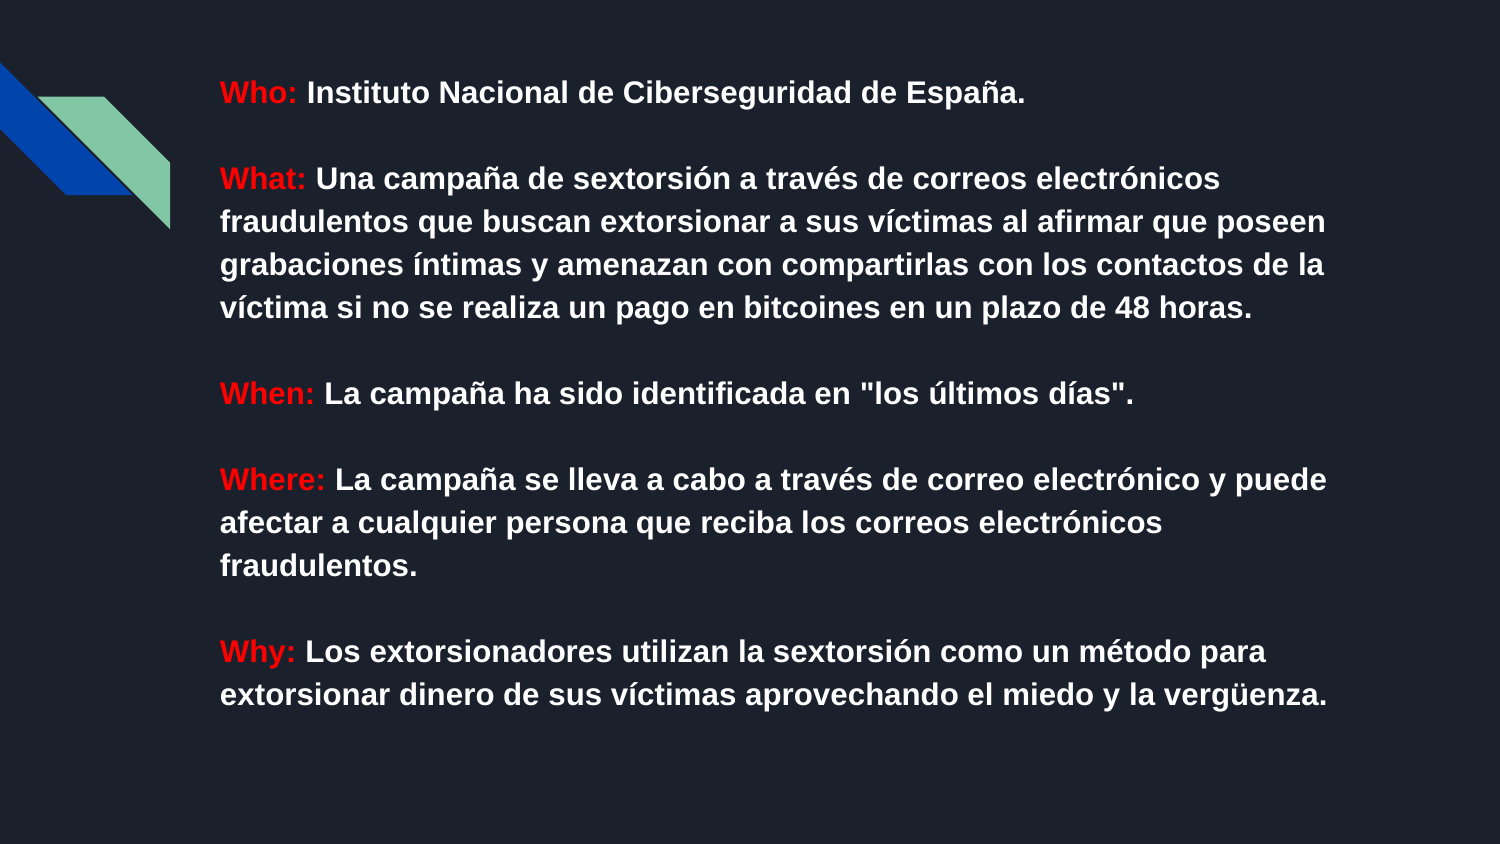

Who: Instituto Nacional de Ciberseguridad de España.

What: Una campaña de sextorsión a través de correos electrónicos fraudulentos que buscan extorsionar a sus víctimas al afirmar que poseen grabaciones íntimas y amenazan con compartirlas con los contactos de la víctima si no se realiza un pago en bitcoines en un plazo de 48 horas.

When: La campaña ha sido identificada en "los últimos días".

Where: La campaña se lleva a cabo a través de correo electrónico y puede afectar a cualquier persona que reciba los correos electrónicos fraudulentos.

Why: Los extorsionadores utilizan la sextorsión como un método para extorsionar dinero de sus víctimas aprovechando el miedo y la vergüenza.

How:

Fuente original: